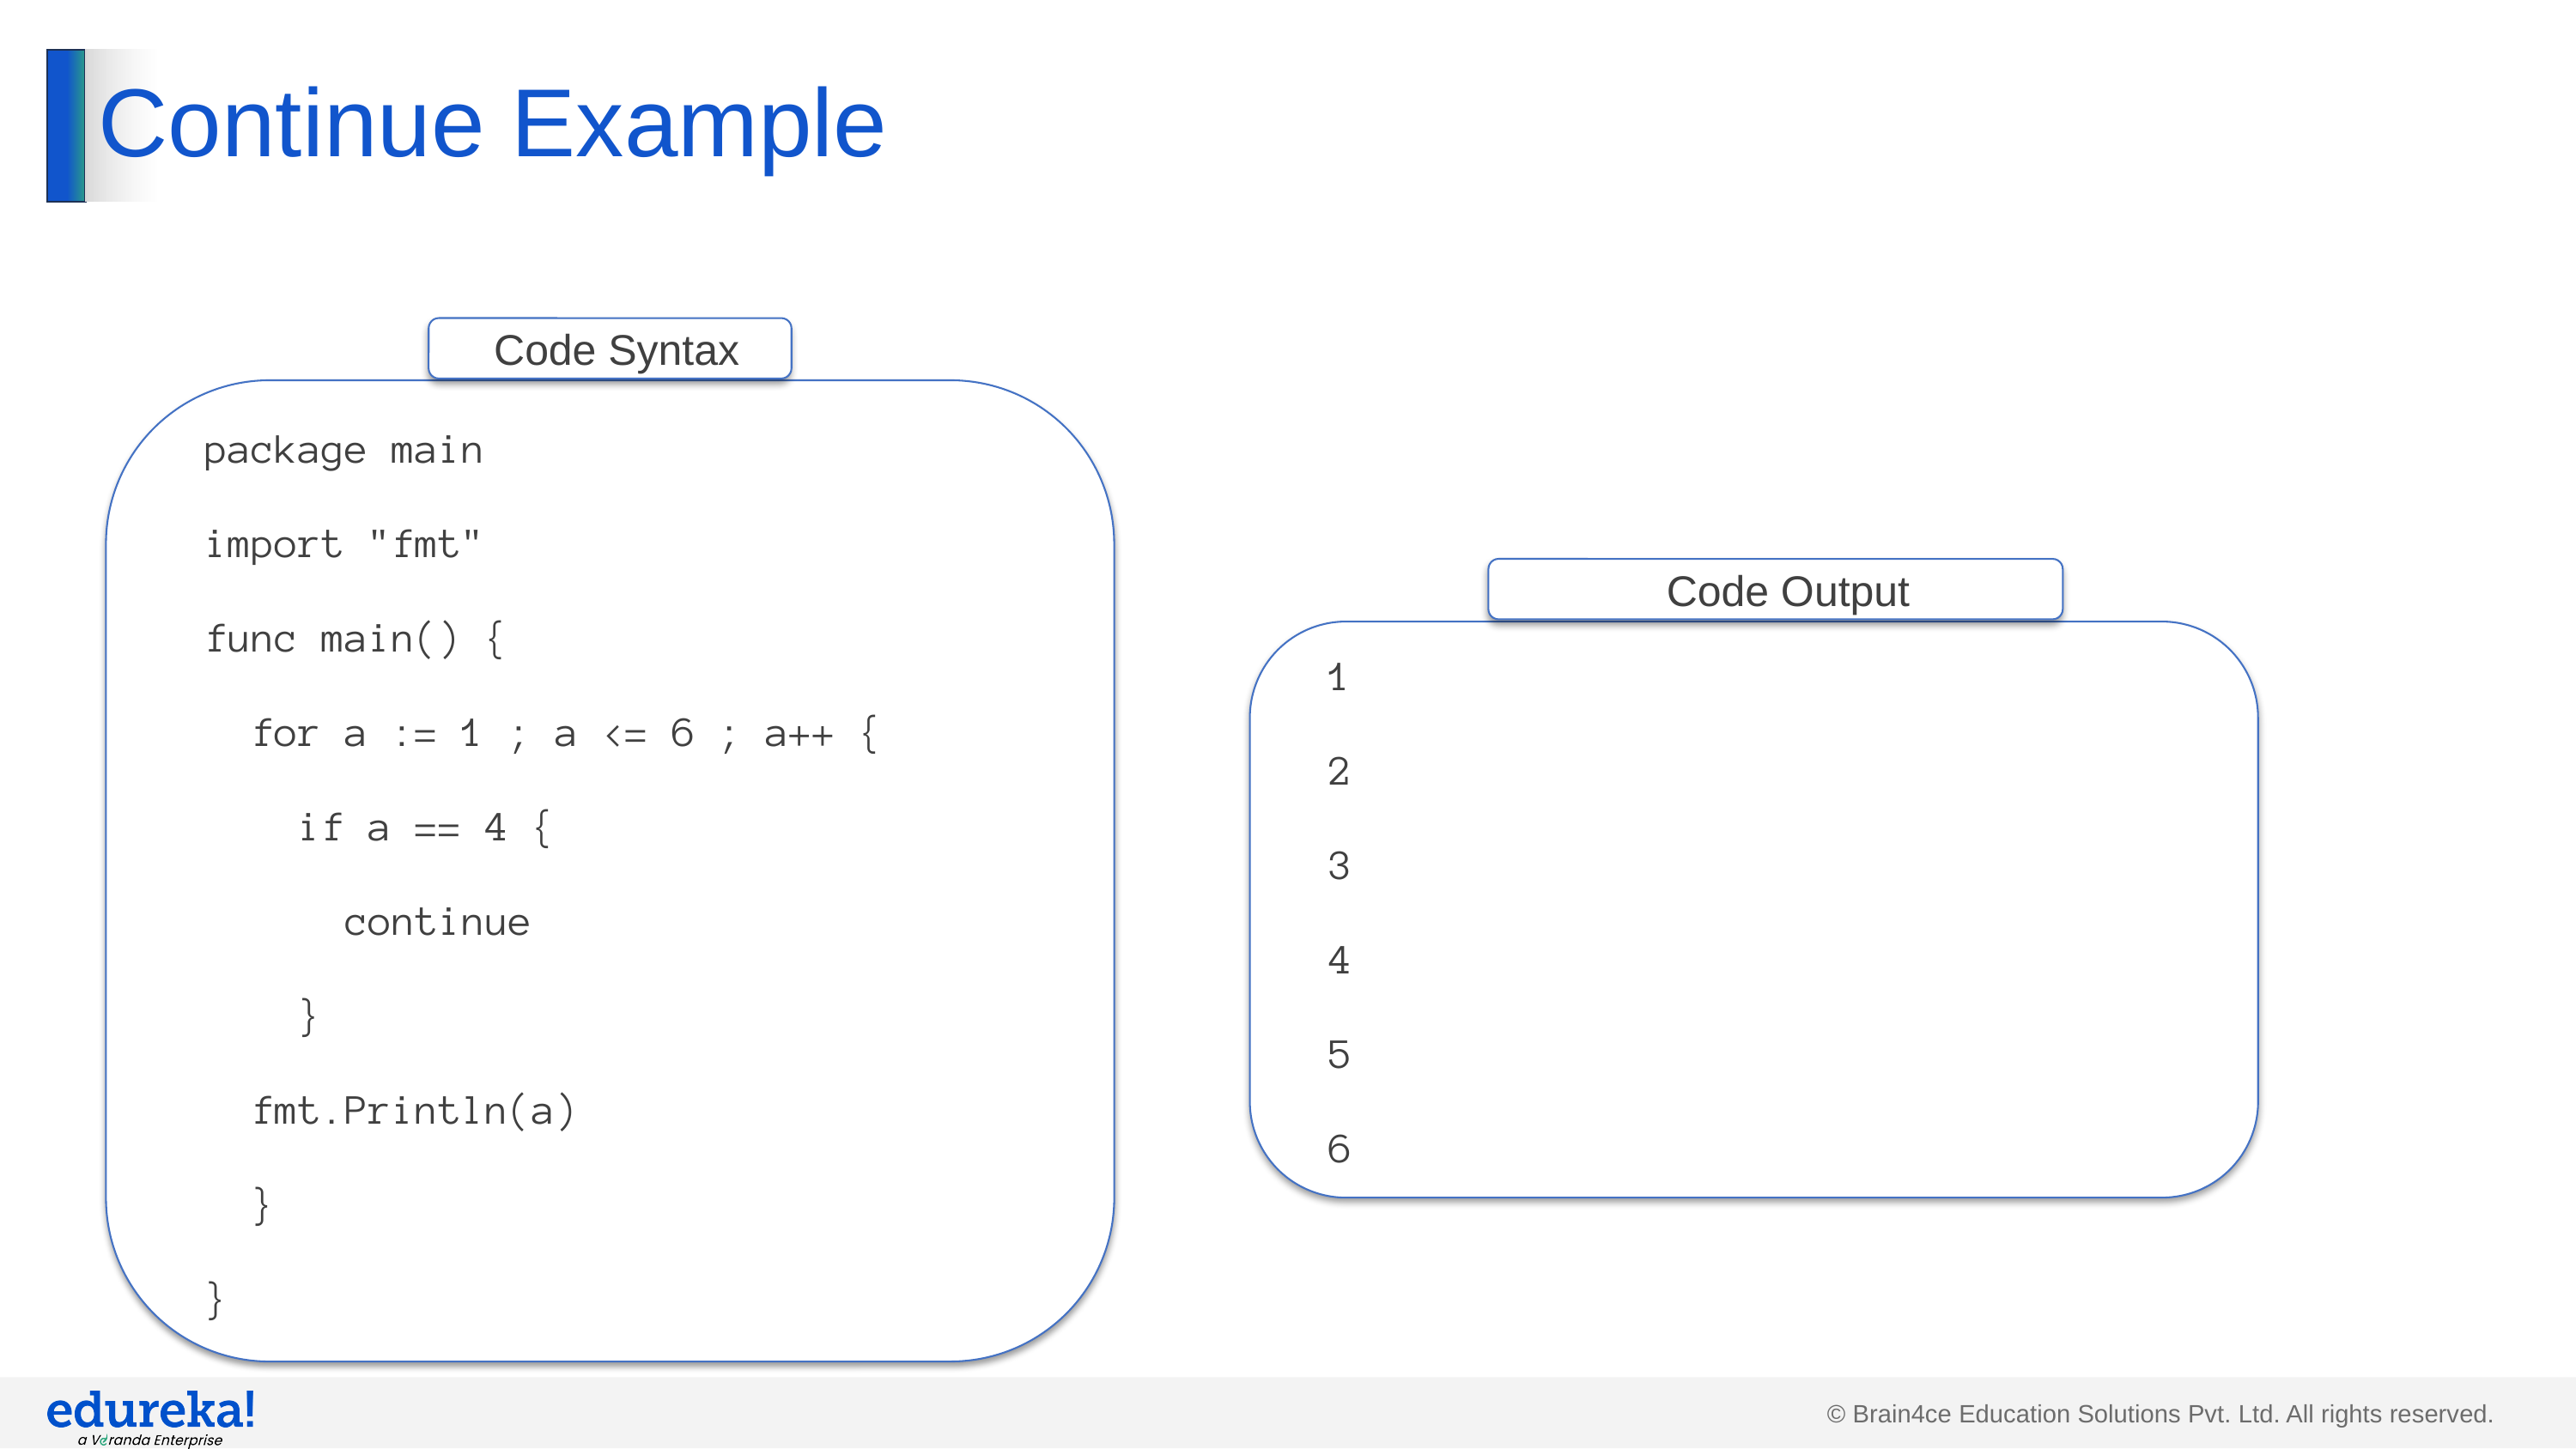

# Continue Example
Code Syntax
package main
import "fmt"
func main() {
  for a := 1 ; a <= 6 ; a++ {
    if a == 4 {
      continue
    }
  fmt.Println(a)
  }
}
Code Output
1
2
3
4
5
6